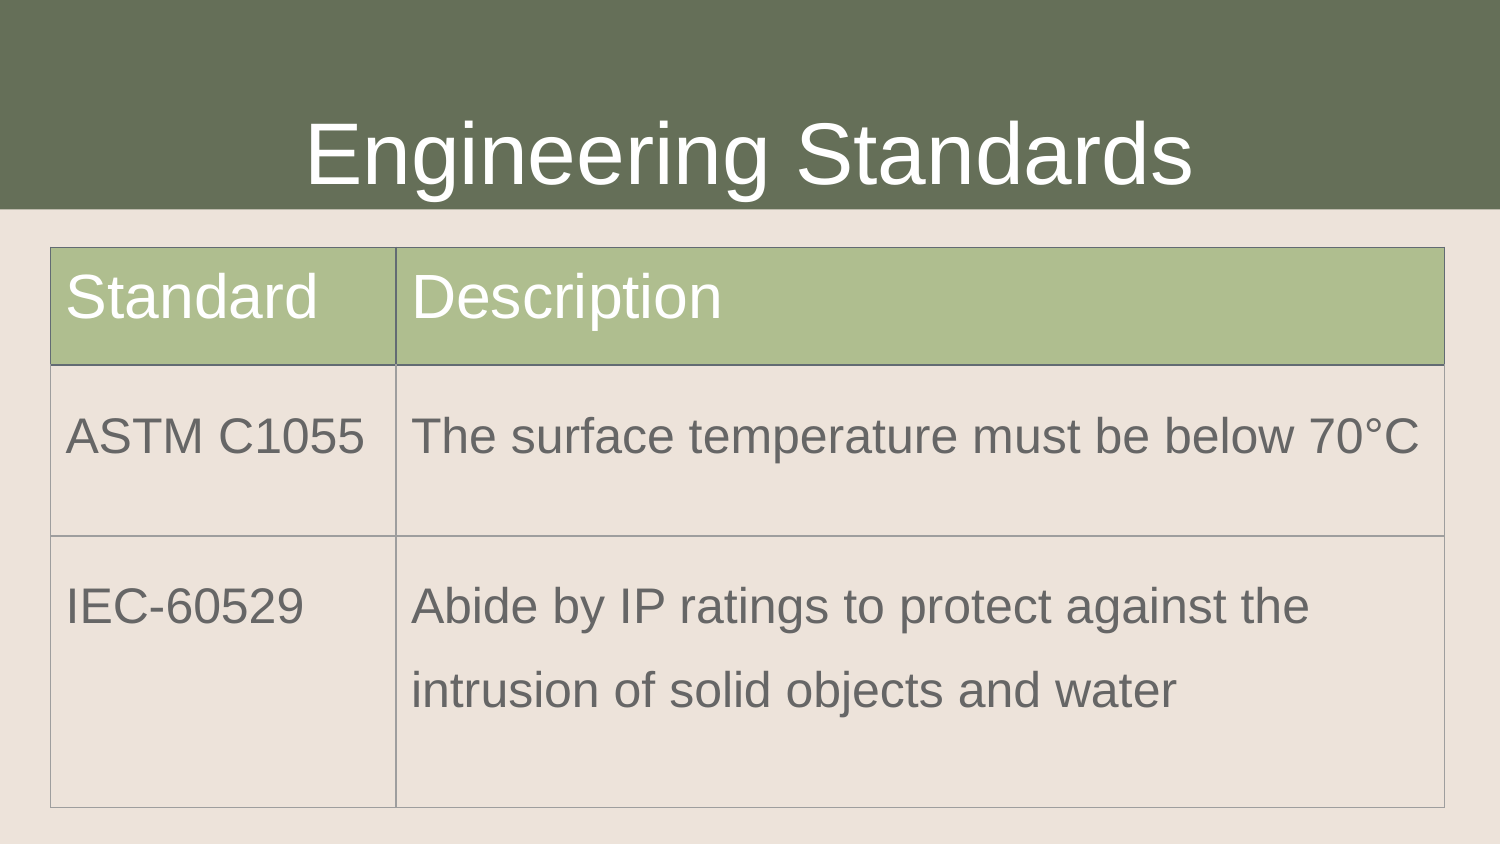

# Engineering Standards
| Standard | Description |
| --- | --- |
| ASTM C1055 | The surface temperature must be below 70°C |
| IEC-60529 | Abide by IP ratings to protect against the intrusion of solid objects and water |